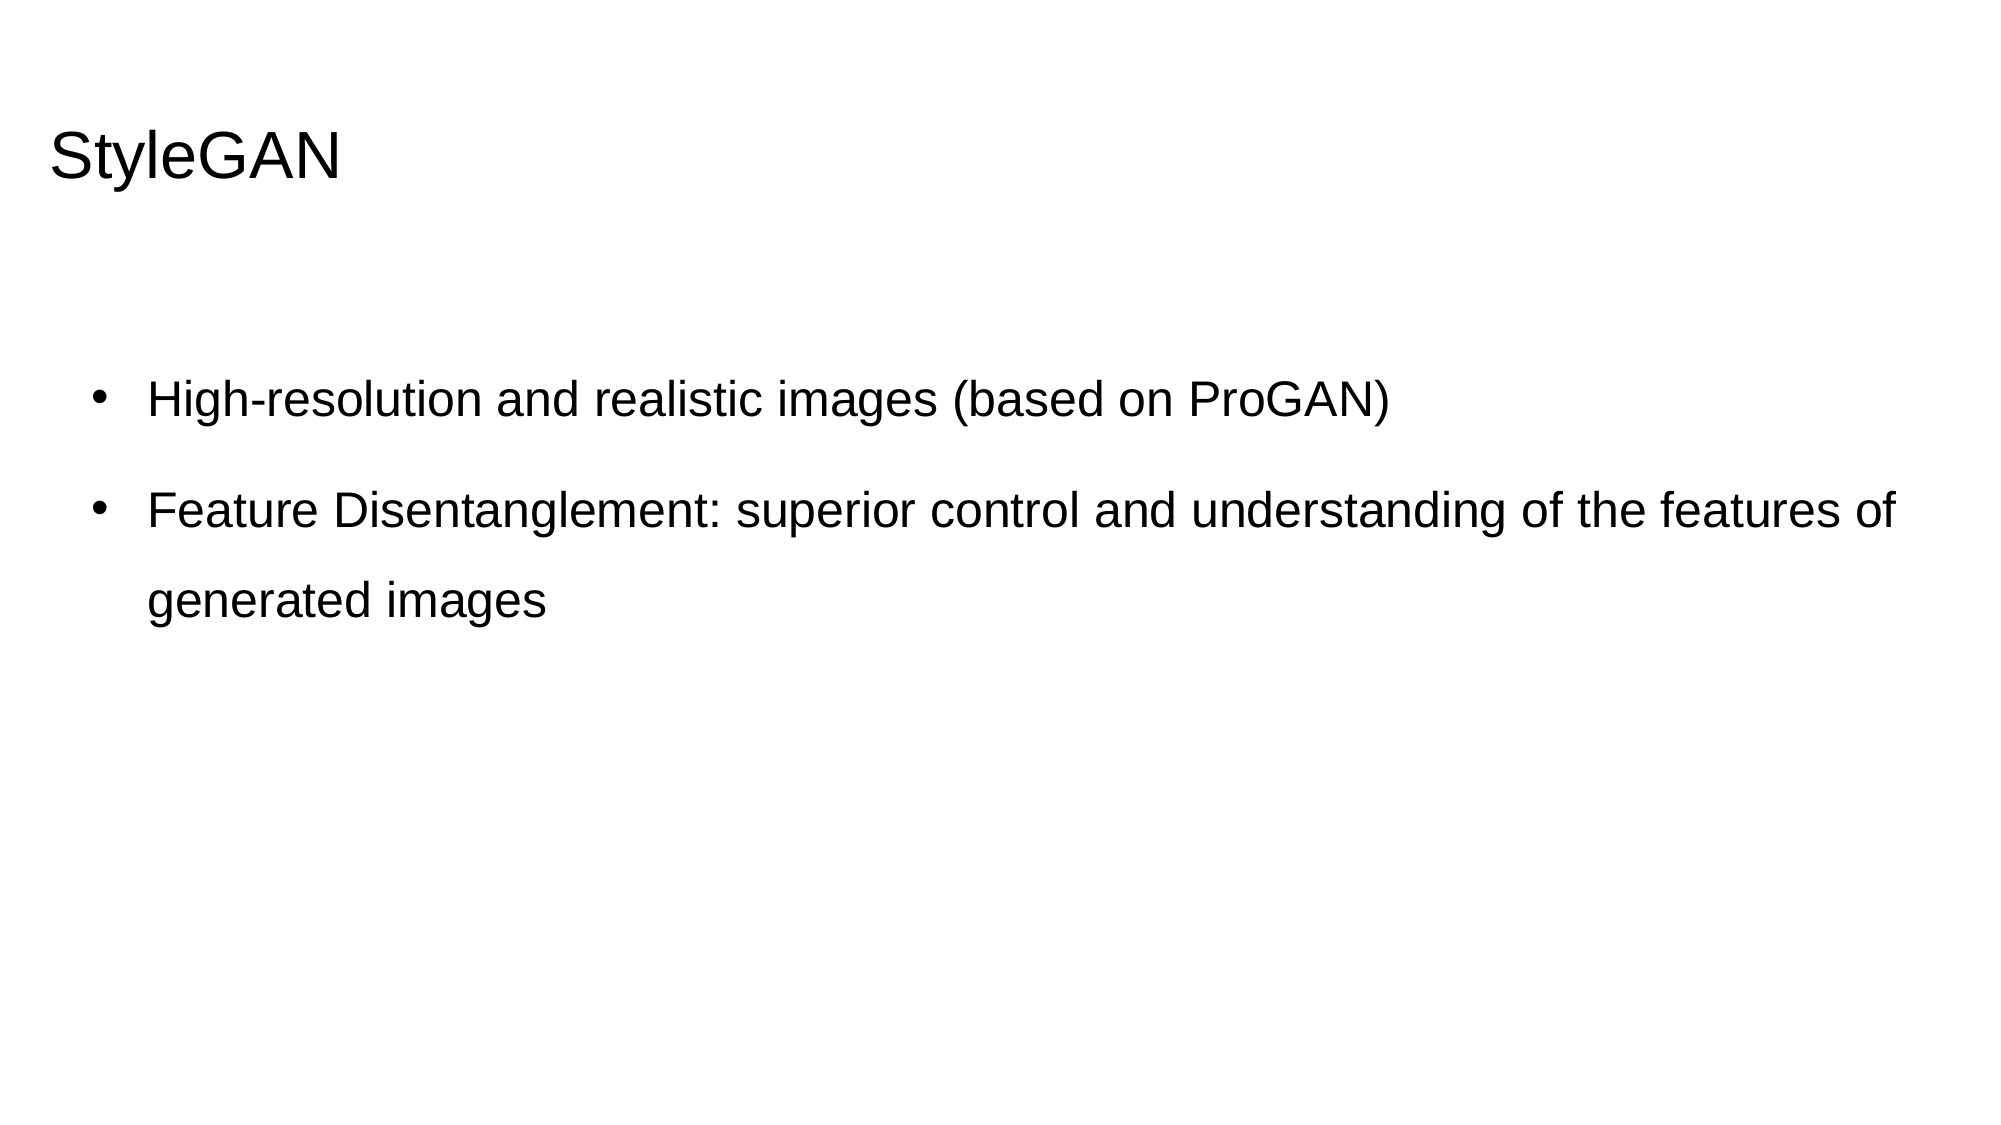

# StyleGAN
High-resolution and realistic images (based on ProGAN)
Feature Disentanglement: superior control and understanding of the features of generated images